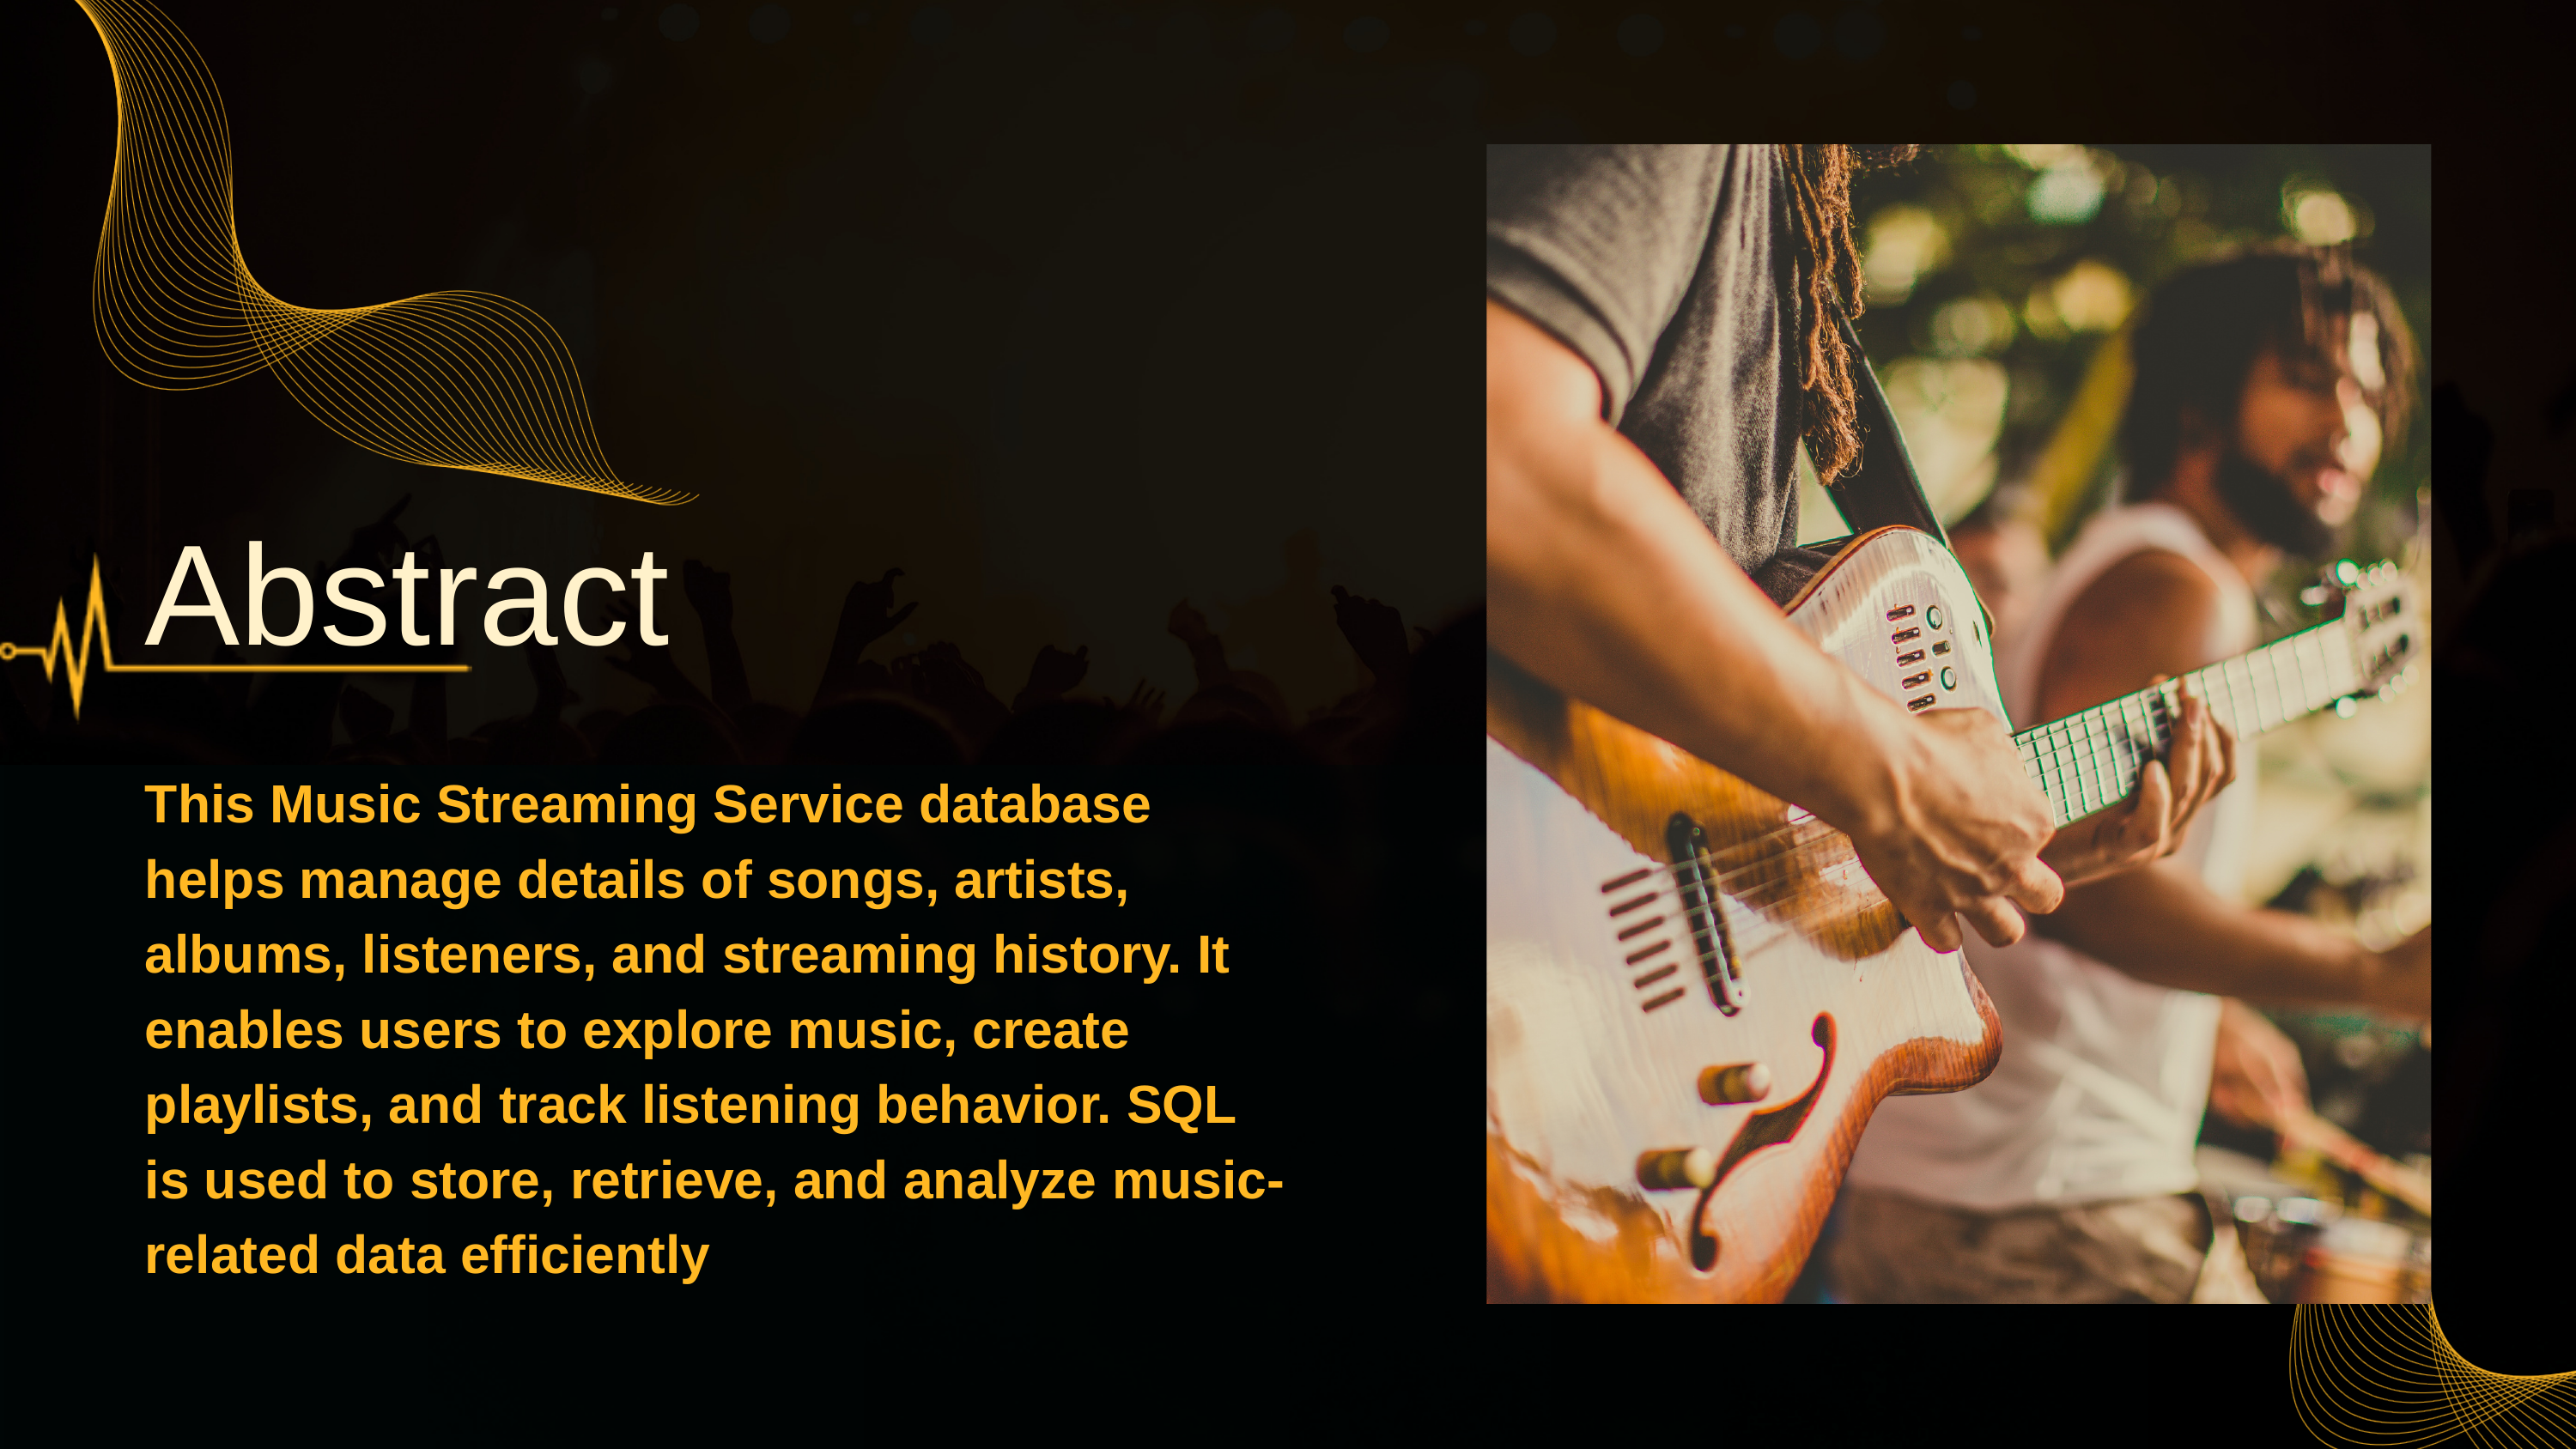

Abstract

This Music Streaming Service database helps manage details of songs, artists, albums, listeners, and streaming history. It enables users to explore music, create playlists, and track listening behavior. SQL is used to store, retrieve, and analyze music-related data efficiently